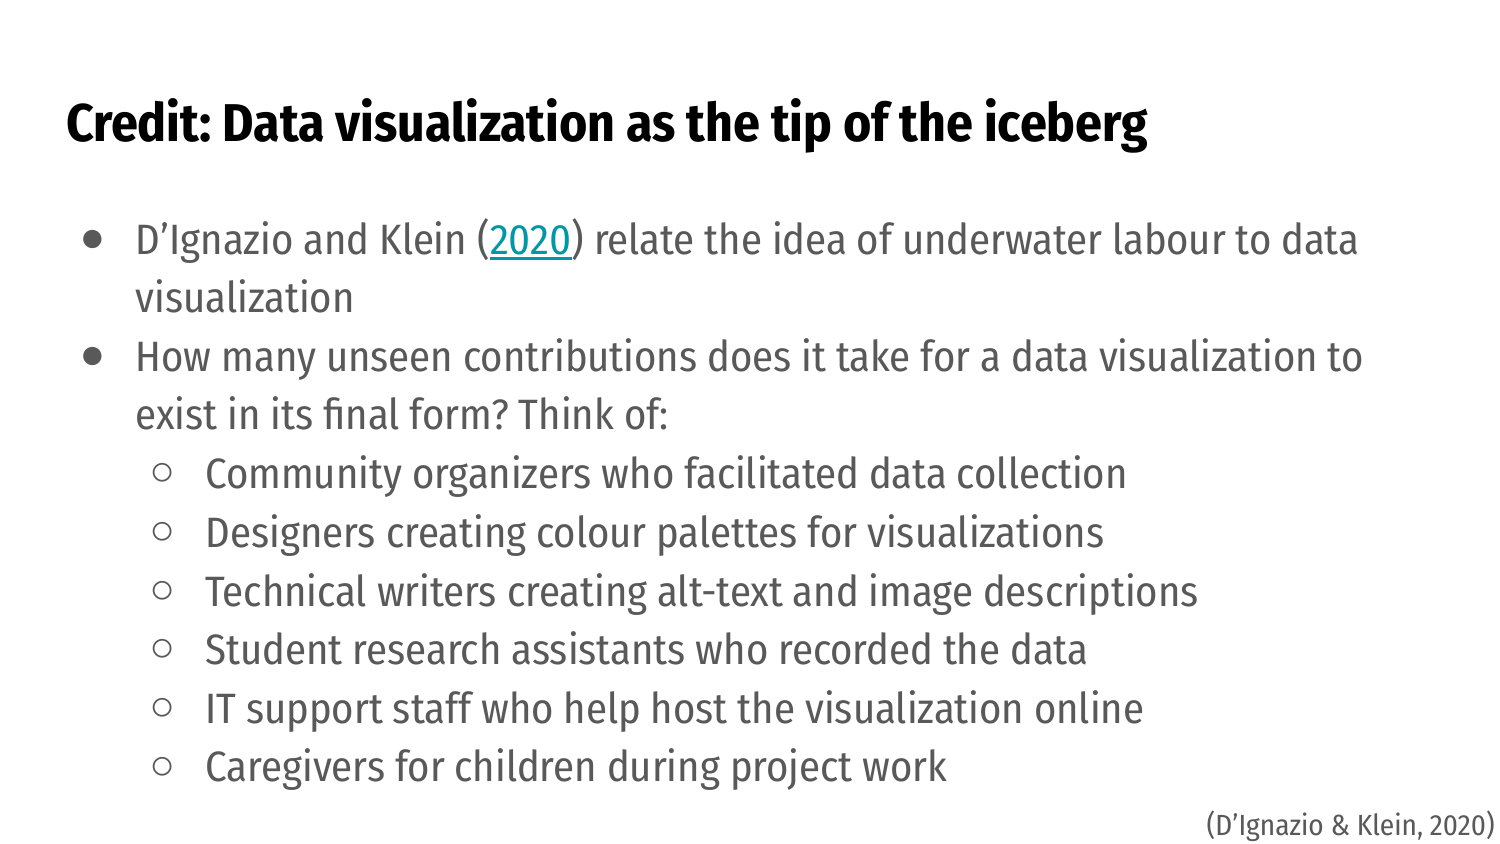

# Credit: Data visualization as the tip of the iceberg
D’Ignazio and Klein (2020) relate the idea of underwater labour to data visualization
How many unseen contributions does it take for a data visualization to exist in its final form? Think of:
Community organizers who facilitated data collection
Designers creating colour palettes for visualizations
Technical writers creating alt-text and image descriptions
Student research assistants who recorded the data
IT support staff who help host the visualization online
Caregivers for children during project work
(D’Ignazio & Klein, 2020)